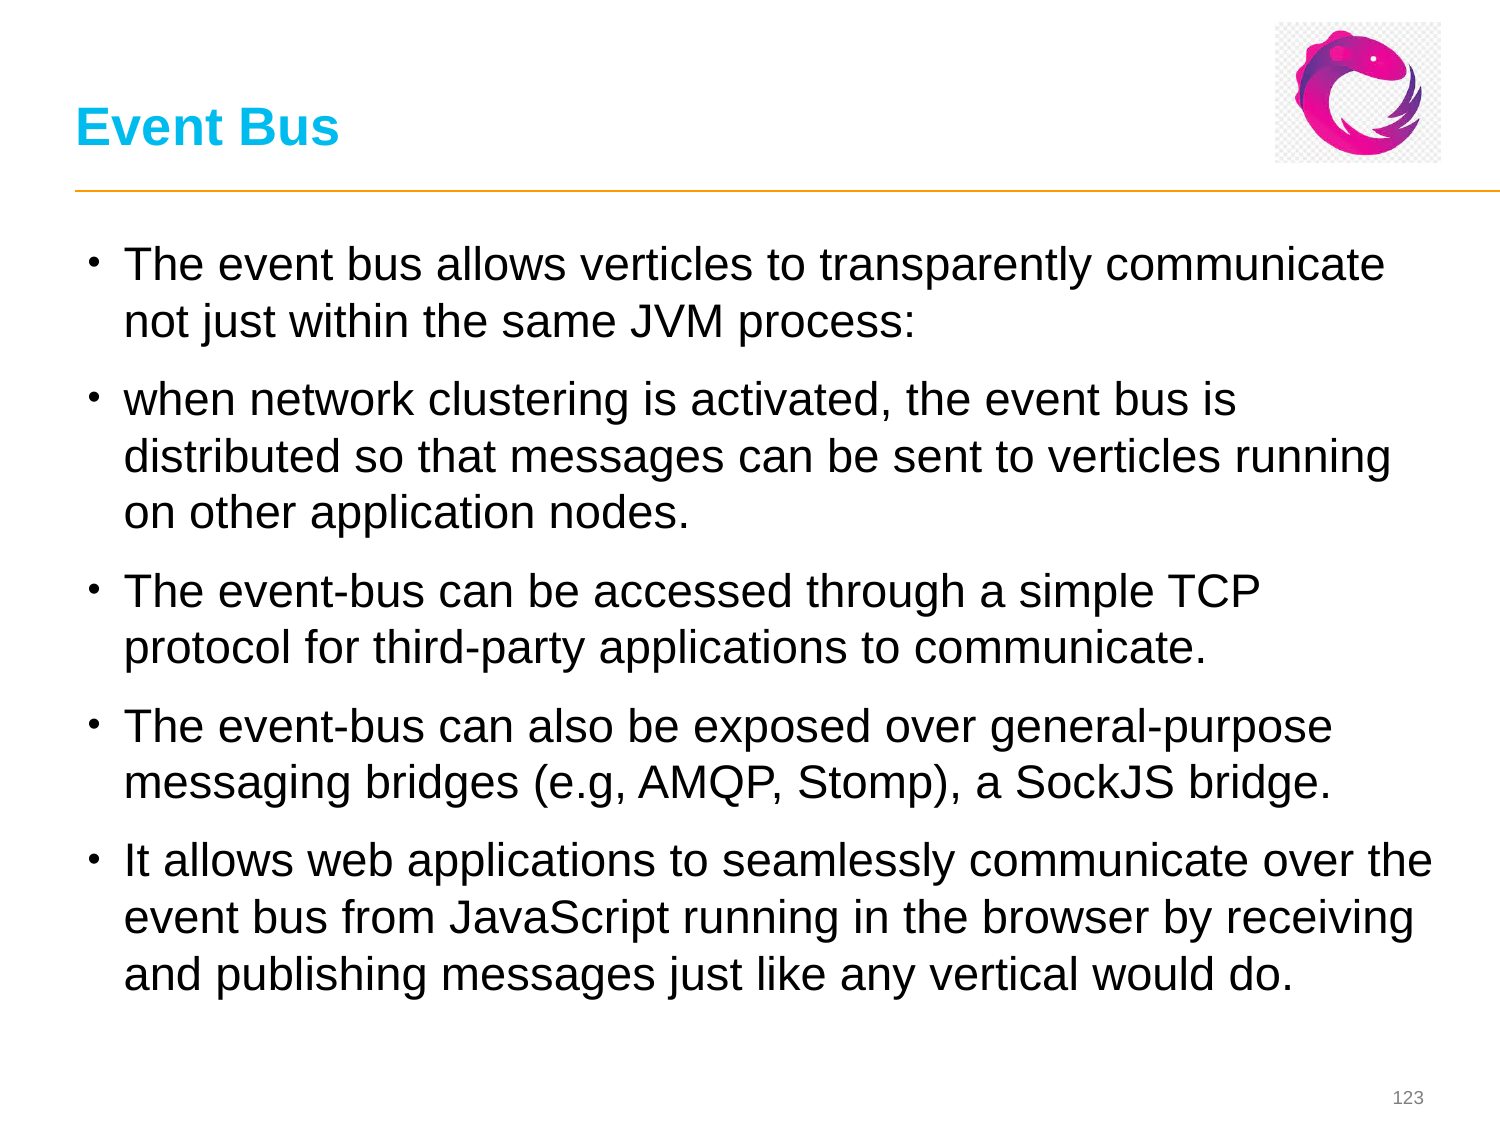

# Event Bus
The event bus allows verticles to transparently communicate not just within the same JVM process:
when network clustering is activated, the event bus is distributed so that messages can be sent to verticles running on other application nodes.
The event-bus can be accessed through a simple TCP protocol for third-party applications to communicate.
The event-bus can also be exposed over general-purpose messaging bridges (e.g, AMQP, Stomp), a SockJS bridge.
It allows web applications to seamlessly communicate over the event bus from JavaScript running in the browser by receiving and publishing messages just like any vertical would do.